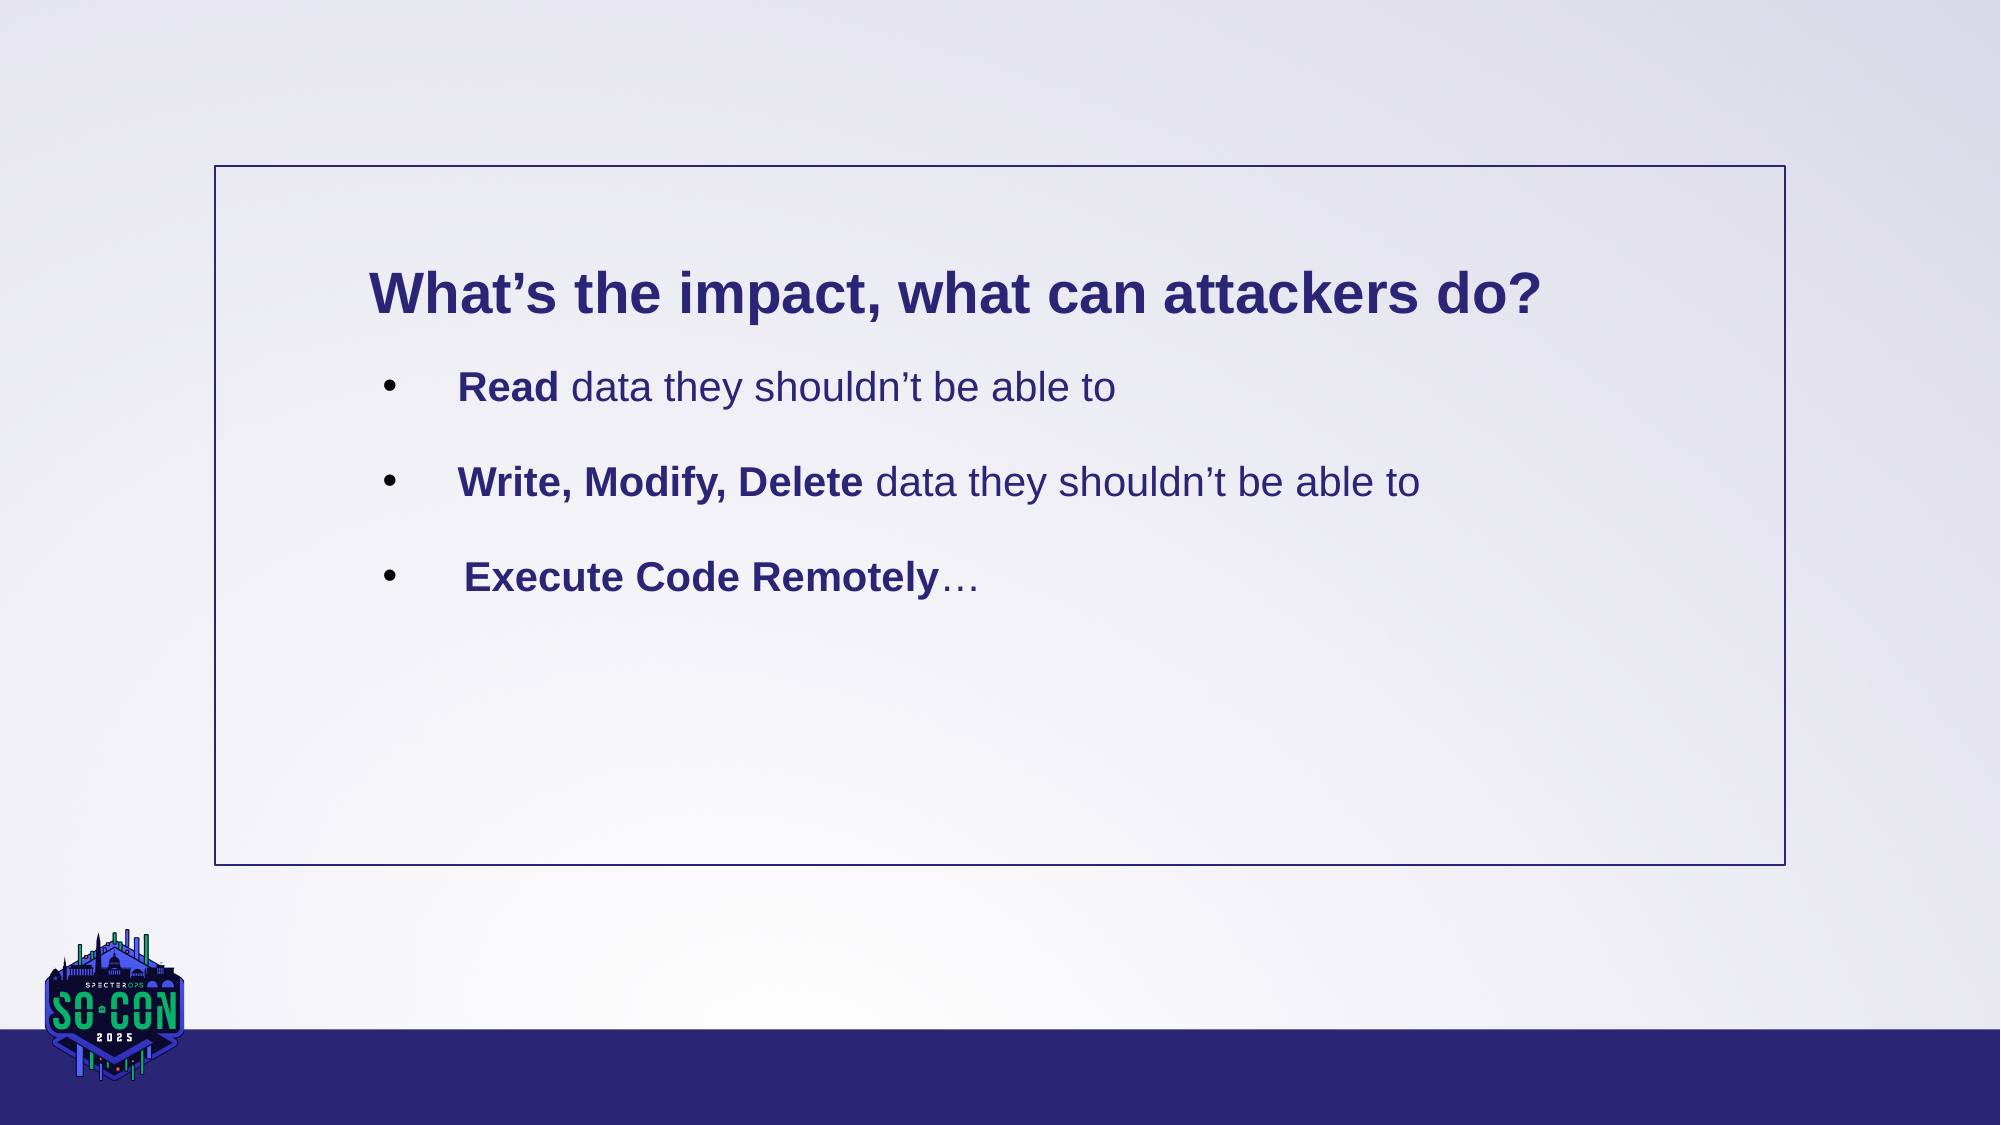

What’s the impact, what can attackers do?
Read data they shouldn’t be able to

Write, Modify, Delete data they shouldn’t be able to
   Execute Code Remotely…